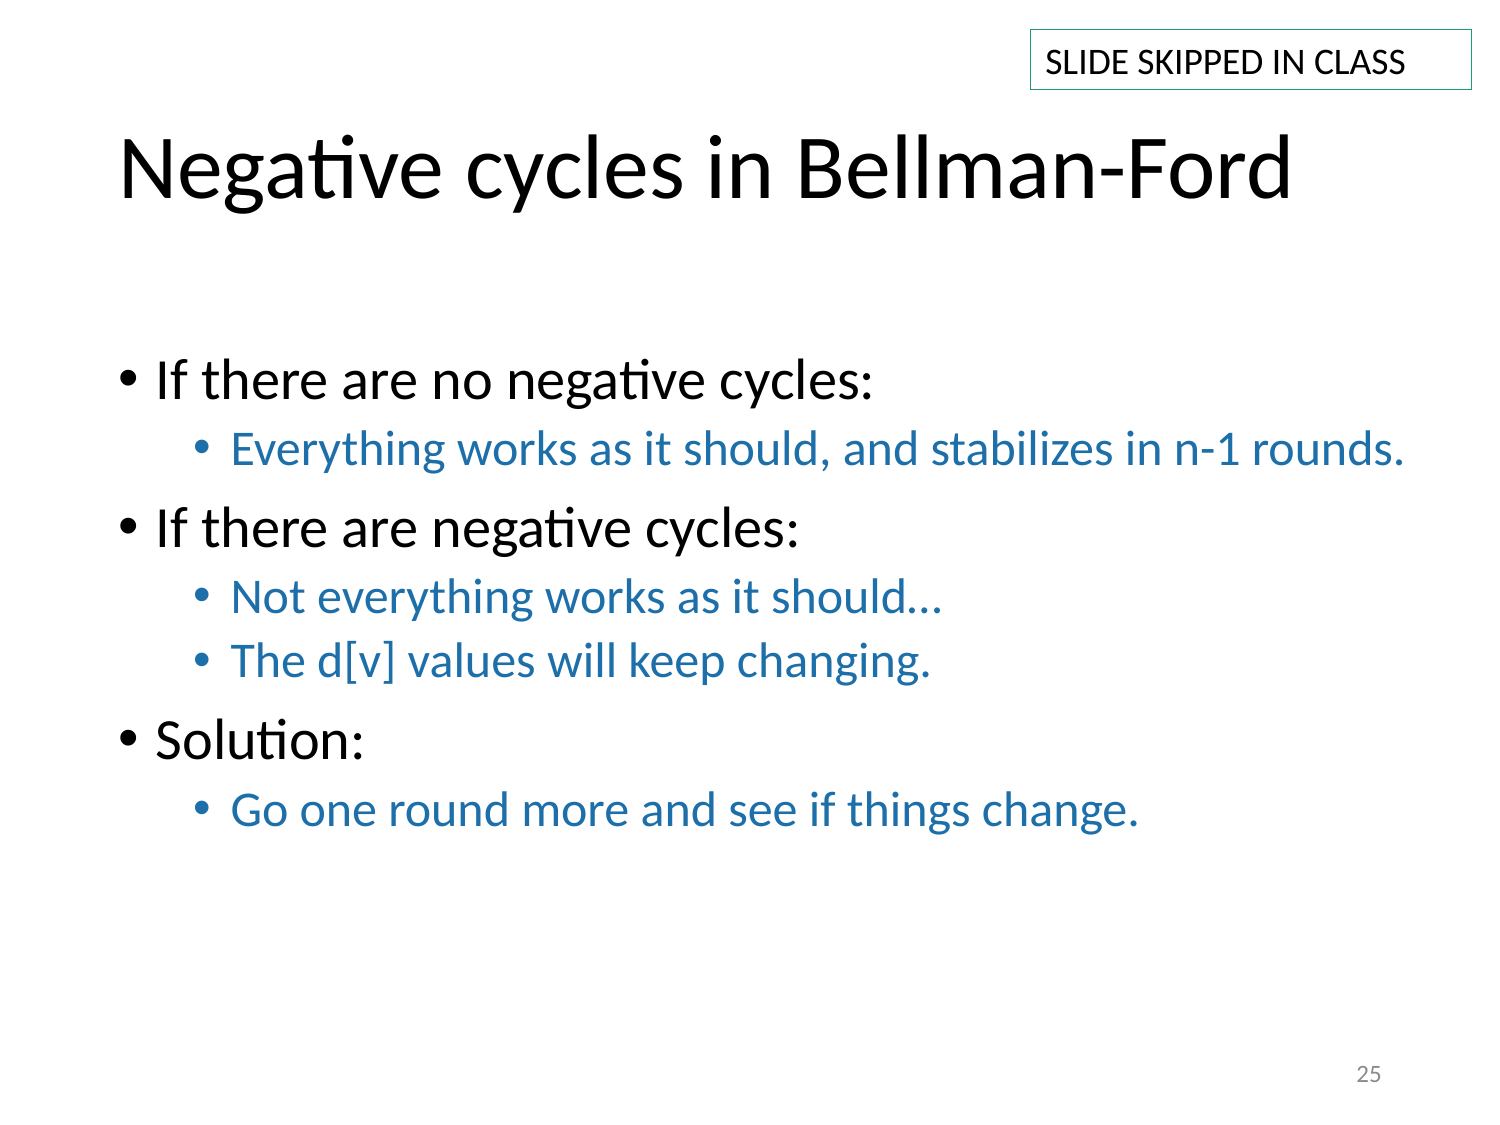

SLIDE SKIPPED IN CLASS
# Negative cycles in Bellman-Ford
If there are no negative cycles:
Everything works as it should, and stabilizes in n-1 rounds.
If there are negative cycles:
Not everything works as it should…
The d[v] values will keep changing.
Solution:
Go one round more and see if things change.
25